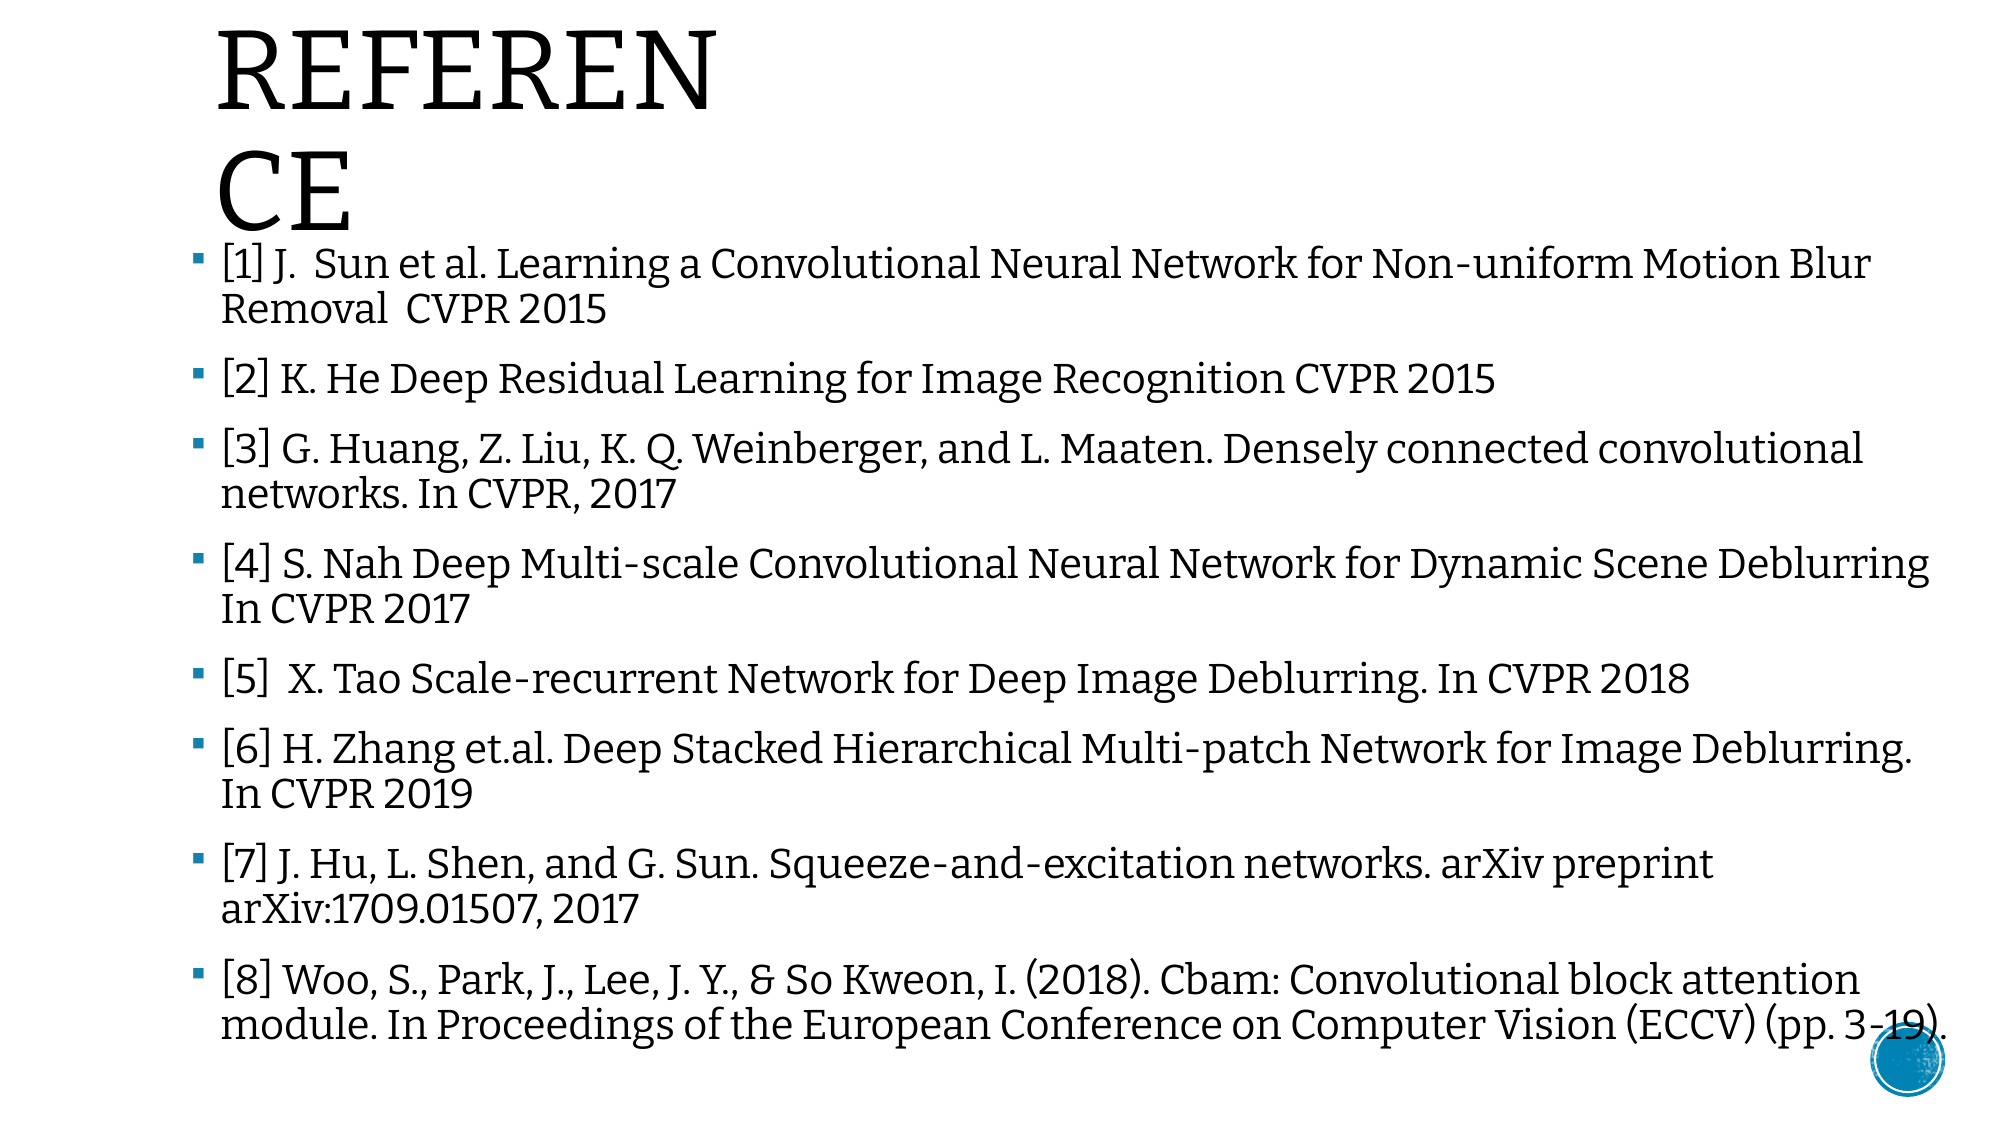

# reference
[1] J.  Sun et al. Learning a Convolutional Neural Network for Non-uniform Motion Blur Removal  CVPR 2015
[2] K. He Deep Residual Learning for Image Recognition CVPR 2015
[3] G. Huang, Z. Liu, K. Q. Weinberger, and L. Maaten. Densely connected convolutional networks. In CVPR, 2017
[4] S. Nah Deep Multi-scale Convolutional Neural Network for Dynamic Scene Deblurring In CVPR 2017
[5]  X. Tao Scale-recurrent Network for Deep Image Deblurring. In CVPR 2018
[6] H. Zhang et.al. Deep Stacked Hierarchical Multi-patch Network for Image Deblurring. In CVPR 2019
[7] J. Hu, L. Shen, and G. Sun. Squeeze-and-excitation networks. arXiv preprint arXiv:1709.01507, 2017
[8] Woo, S., Park, J., Lee, J. Y., & So Kweon, I. (2018). Cbam: Convolutional block attention module. In Proceedings of the European Conference on Computer Vision (ECCV) (pp. 3-19).